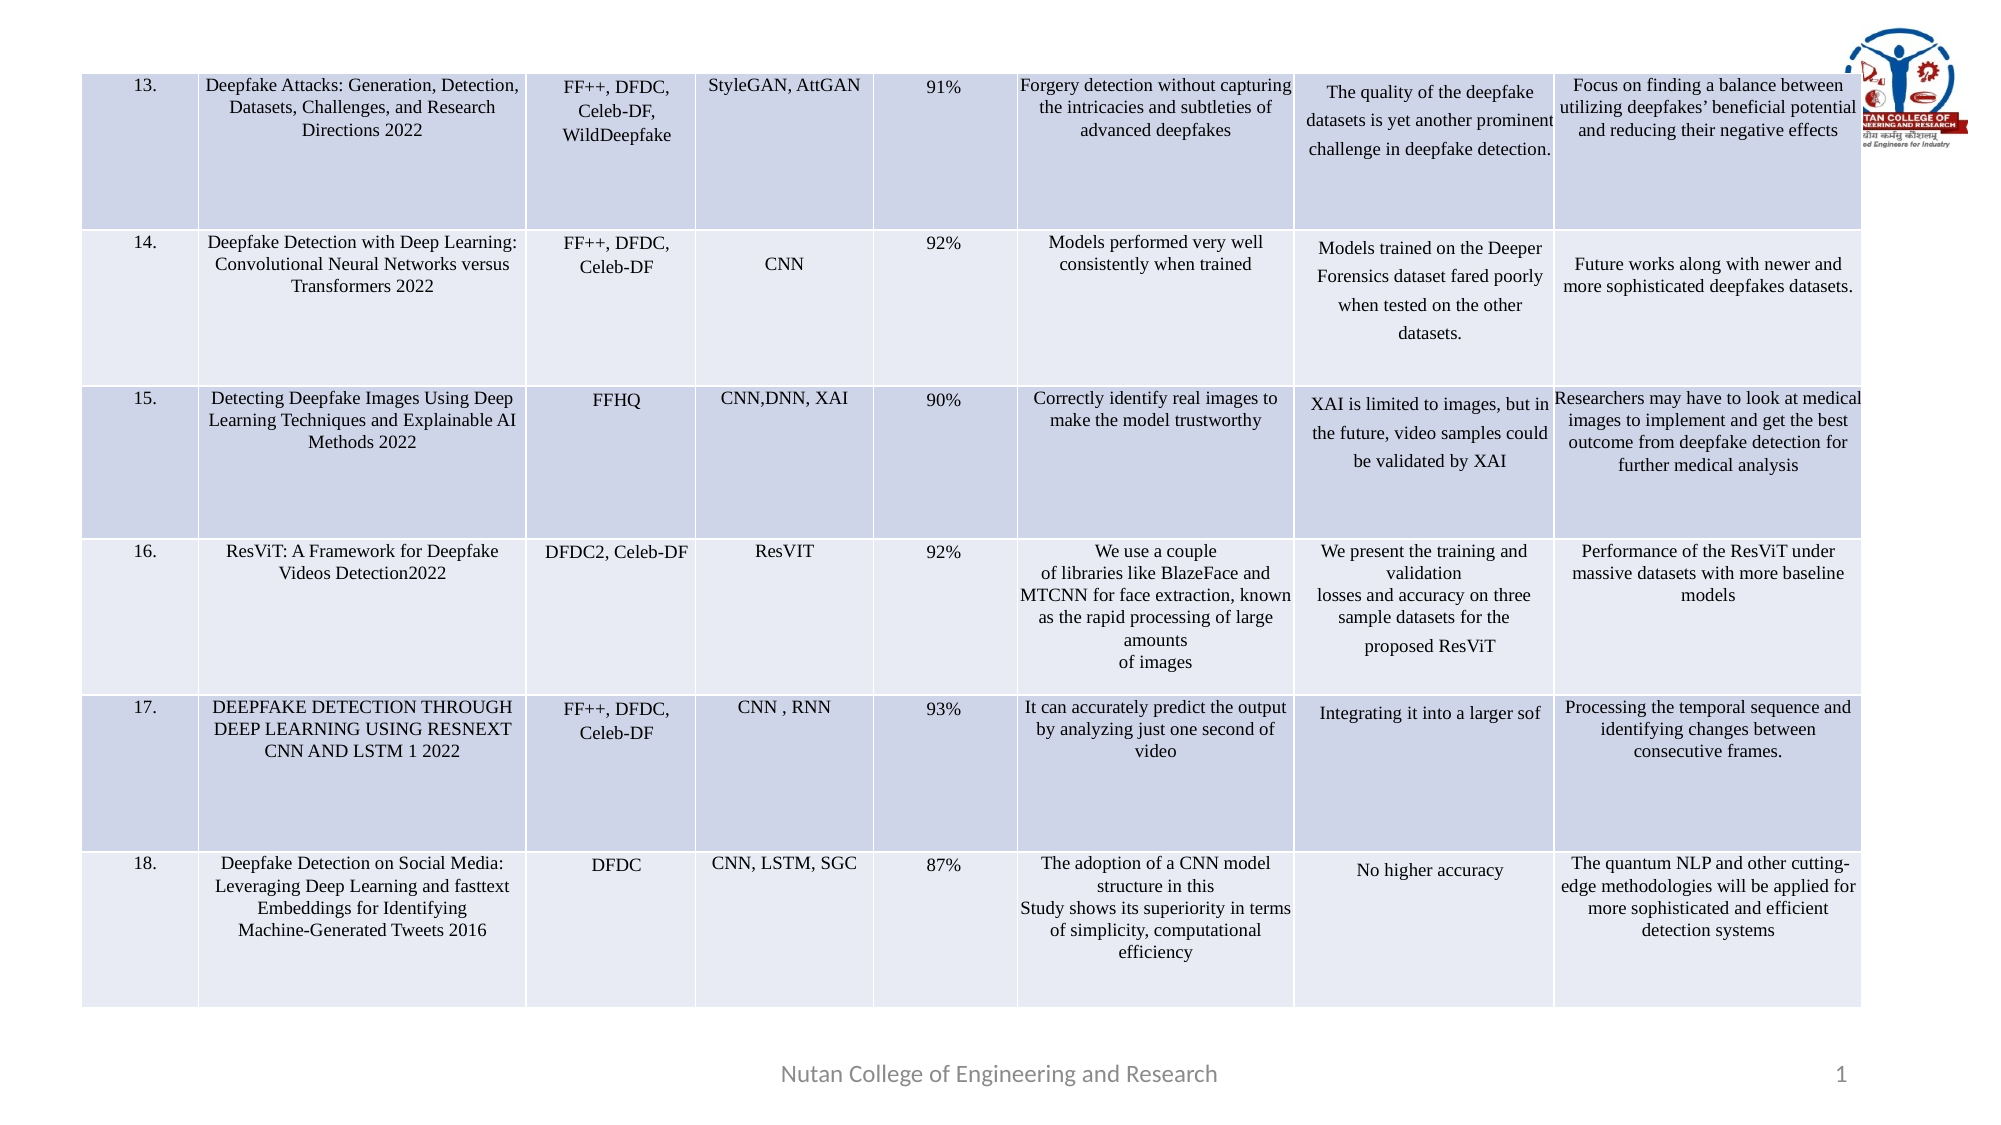

| 13. | Deepfake Attacks: Generation, Detection, Datasets, Challenges, and Research Directions 2022 | FF++, DFDC, Celeb-DF, WildDeepfake | StyleGAN, AttGAN | 91% | Forgery detection without capturing the intricacies and subtleties of advanced deepfakes | The quality of the deepfake datasets is yet another prominent challenge in deepfake detection. | Focus on finding a balance between utilizing deepfakes’ beneficial potential and reducing their negative effects |
| --- | --- | --- | --- | --- | --- | --- | --- |
| 14. | Deepfake Detection with Deep Learning: Convolutional Neural Networks versus Transformers 2022 | FF++, DFDC, Celeb-DF | CNN | 92% | Models performed very well consistently when trained | Models trained on the Deeper Forensics dataset fared poorly when tested on the other datasets. | Future works along with newer and more sophisticated deepfakes datasets. |
| 15. | Detecting Deepfake Images Using Deep Learning Techniques and Explainable AI Methods 2022 | FFHQ | CNN,DNN, XAI | 90% | Correctly identify real images to make the model trustworthy | XAI is limited to images, but in the future, video samples could be validated by XAI | Researchers may have to look at medical images to implement and get the best outcome from deepfake detection for further medical analysis |
| 16. | ResViT: A Framework for Deepfake Videos Detection2022 | DFDC2, Celeb-DF | ResVIT | 92% | We use a couple of libraries like BlazeFace and MTCNN for face extraction, known as the rapid processing of large amounts of images | We present the training and validation losses and accuracy on three sample datasets for the proposed ResViT | Performance of the ResViT under massive datasets with more baseline models |
| 17. | DEEPFAKE DETECTION THROUGH DEEP LEARNING USING RESNEXT CNN AND LSTM 1 2022 | FF++, DFDC, Celeb-DF | CNN , RNN | 93% | It can accurately predict the output by analyzing just one second of video | Integrating it into a larger sof | Processing the temporal sequence and identifying changes between consecutive frames. |
| 18. | Deepfake Detection on Social Media: Leveraging Deep Learning and fasttext Embeddings for Identifying Machine-Generated Tweets 2016 | DFDC | CNN, LSTM, SGC | 87% | The adoption of a CNN model structure in this Study shows its superiority in terms of simplicity, computational efficiency | No higher accuracy | The quantum NLP and other cutting-edge methodologies will be applied for more sophisticated and efficient detection systems |
Nutan College of Engineering and Research
1